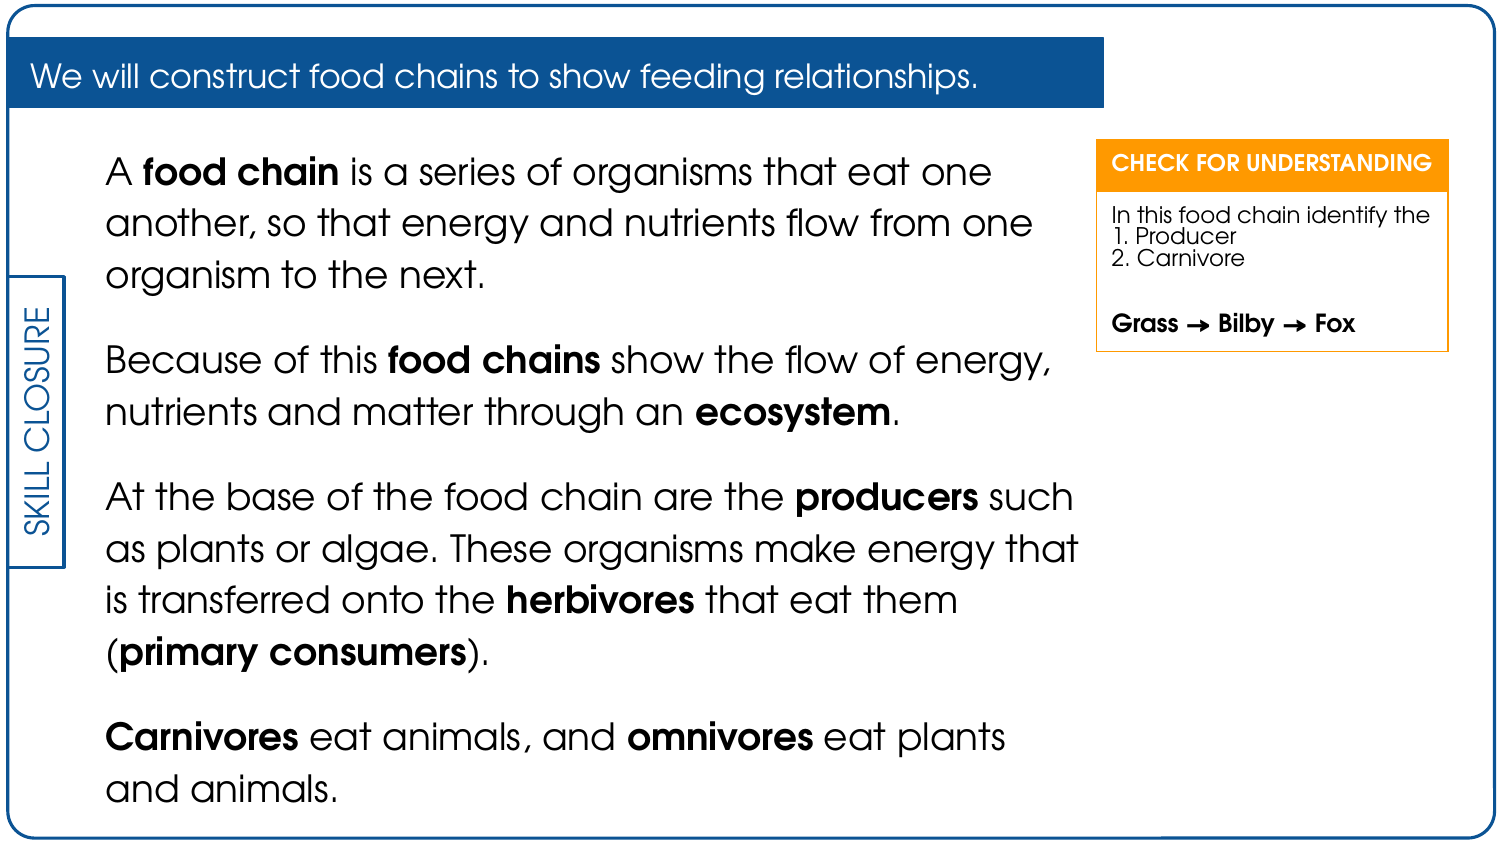

We will construct food chains to show feeding relationships.
A food chain is a series of organisms that eat one another, so that energy and nutrients flow from one organism to the next.
Because of this food chains show the flow of energy, nutrients and matter through an ecosystem.
At the base of the food chain are the producers such as plants or algae. These organisms make energy that is transferred onto the herbivores that eat them (primary consumers).
Carnivores eat animals, and omnivores eat plants and animals.
| CHECK FOR UNDERSTANDING |
| --- |
| In this food chain identify the 1. Producer 2. Carnivore Grass → Bilby → Fox |